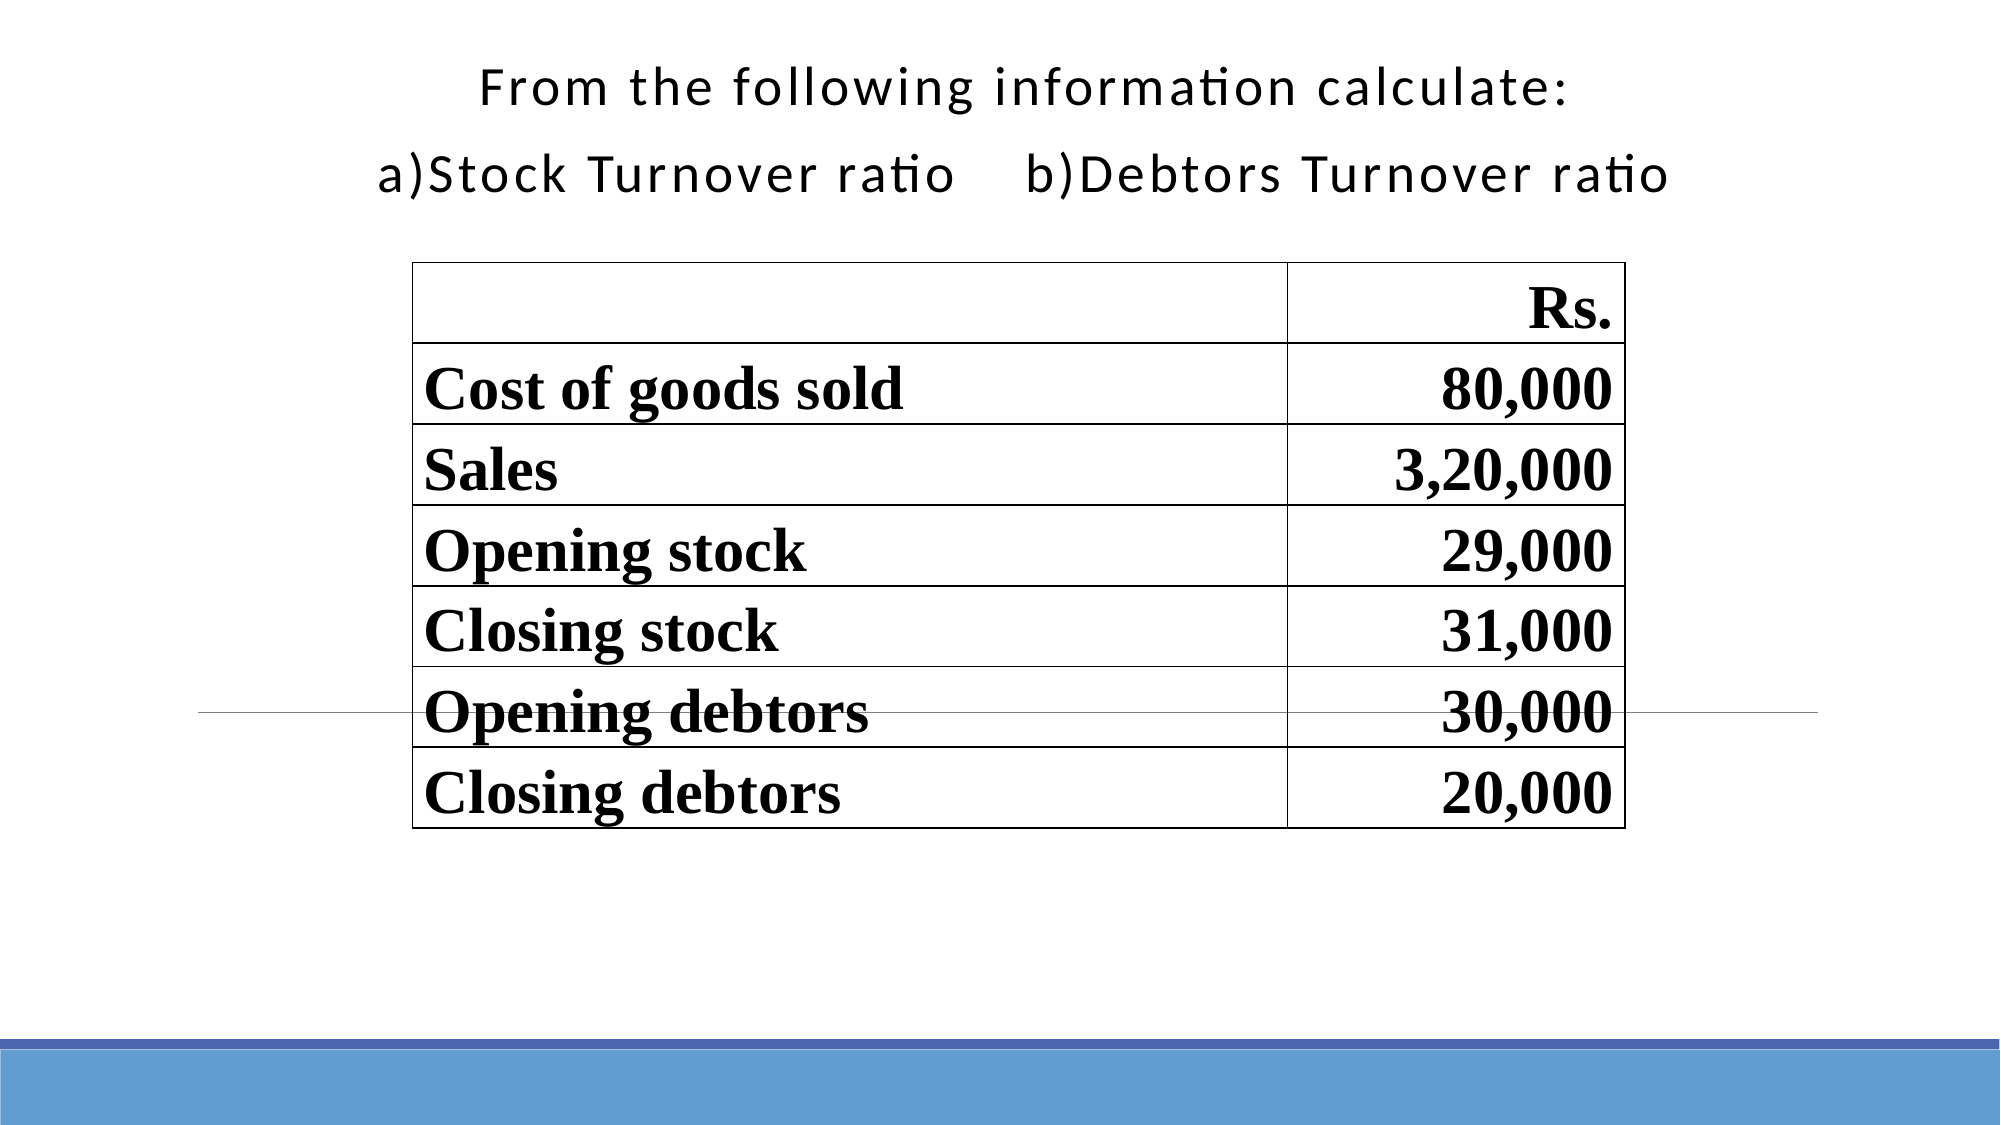

From the following information calculate:
a)Stock Turnover ratio    b)Debtors Turnover ratio
|  | Rs. |
| --- | --- |
| Cost of goods sold | 80,000 |
| Sales | 3,20,000 |
| Opening stock | 29,000 |
| Closing stock | 31,000 |
| Opening debtors | 30,000 |
| Closing debtors | 20,000 |